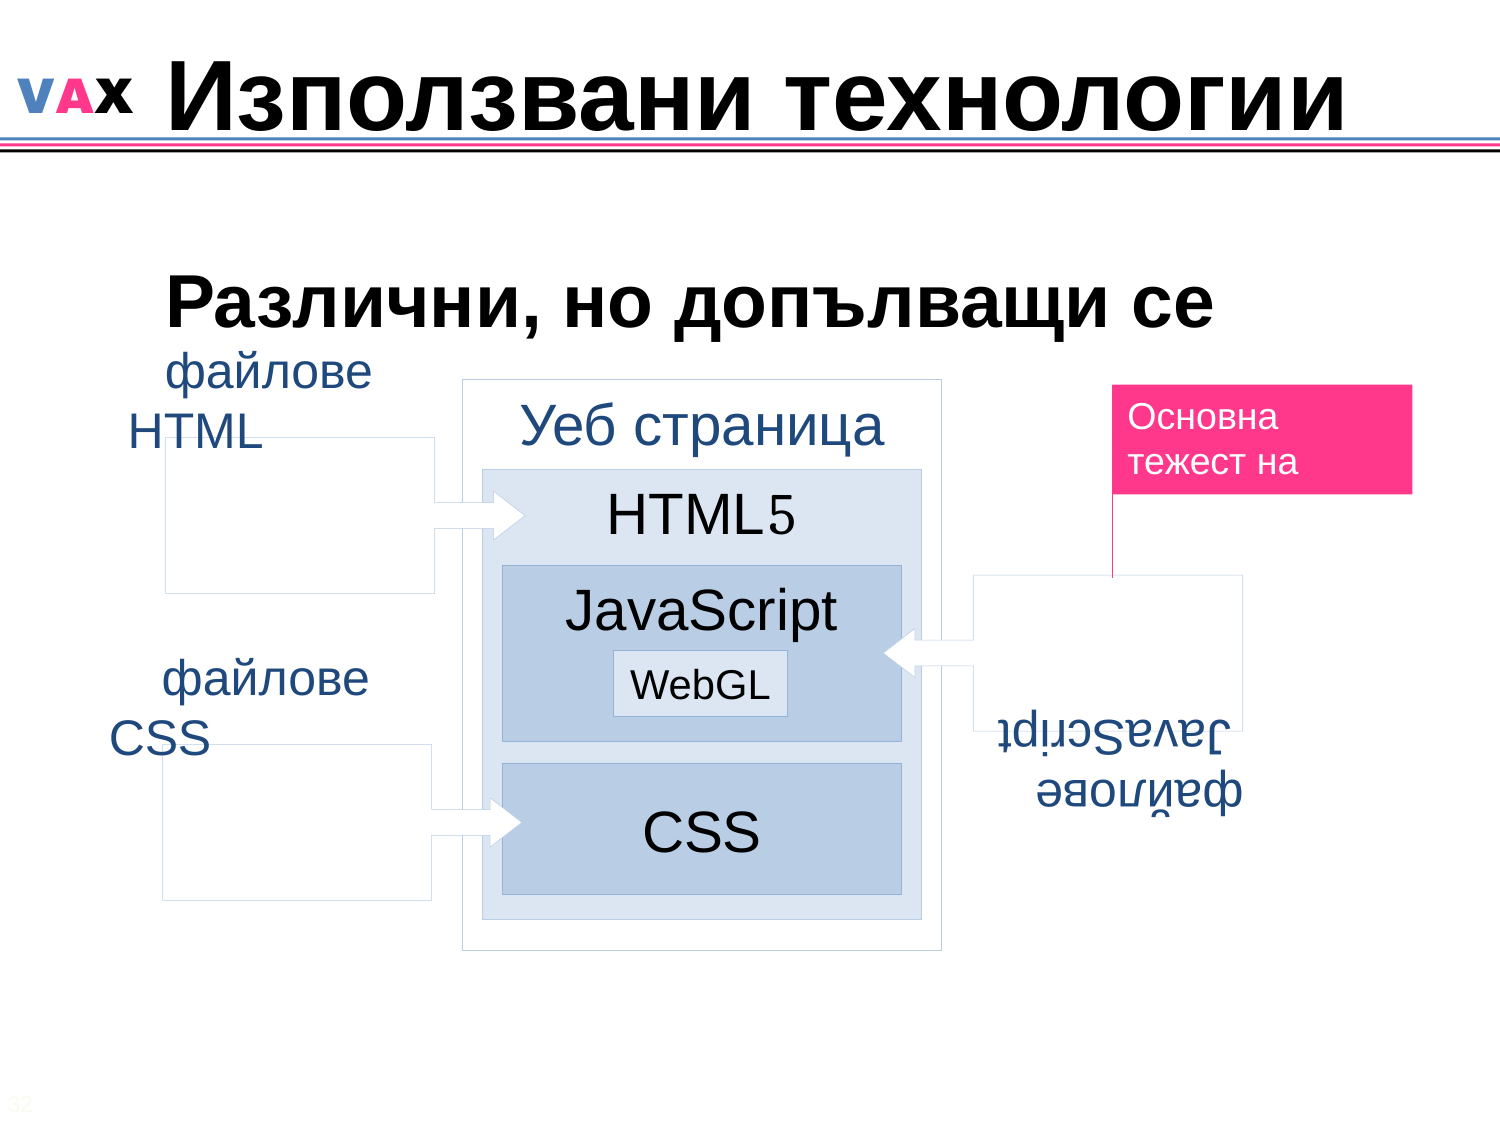

# Използвани технологии
Различни, но допълващи се
Уеб страница
HTML5
JavaScript
WebGL
CSS
Основна тежест на курса
HTML файлове
JavaScript файлове
CSS файлове